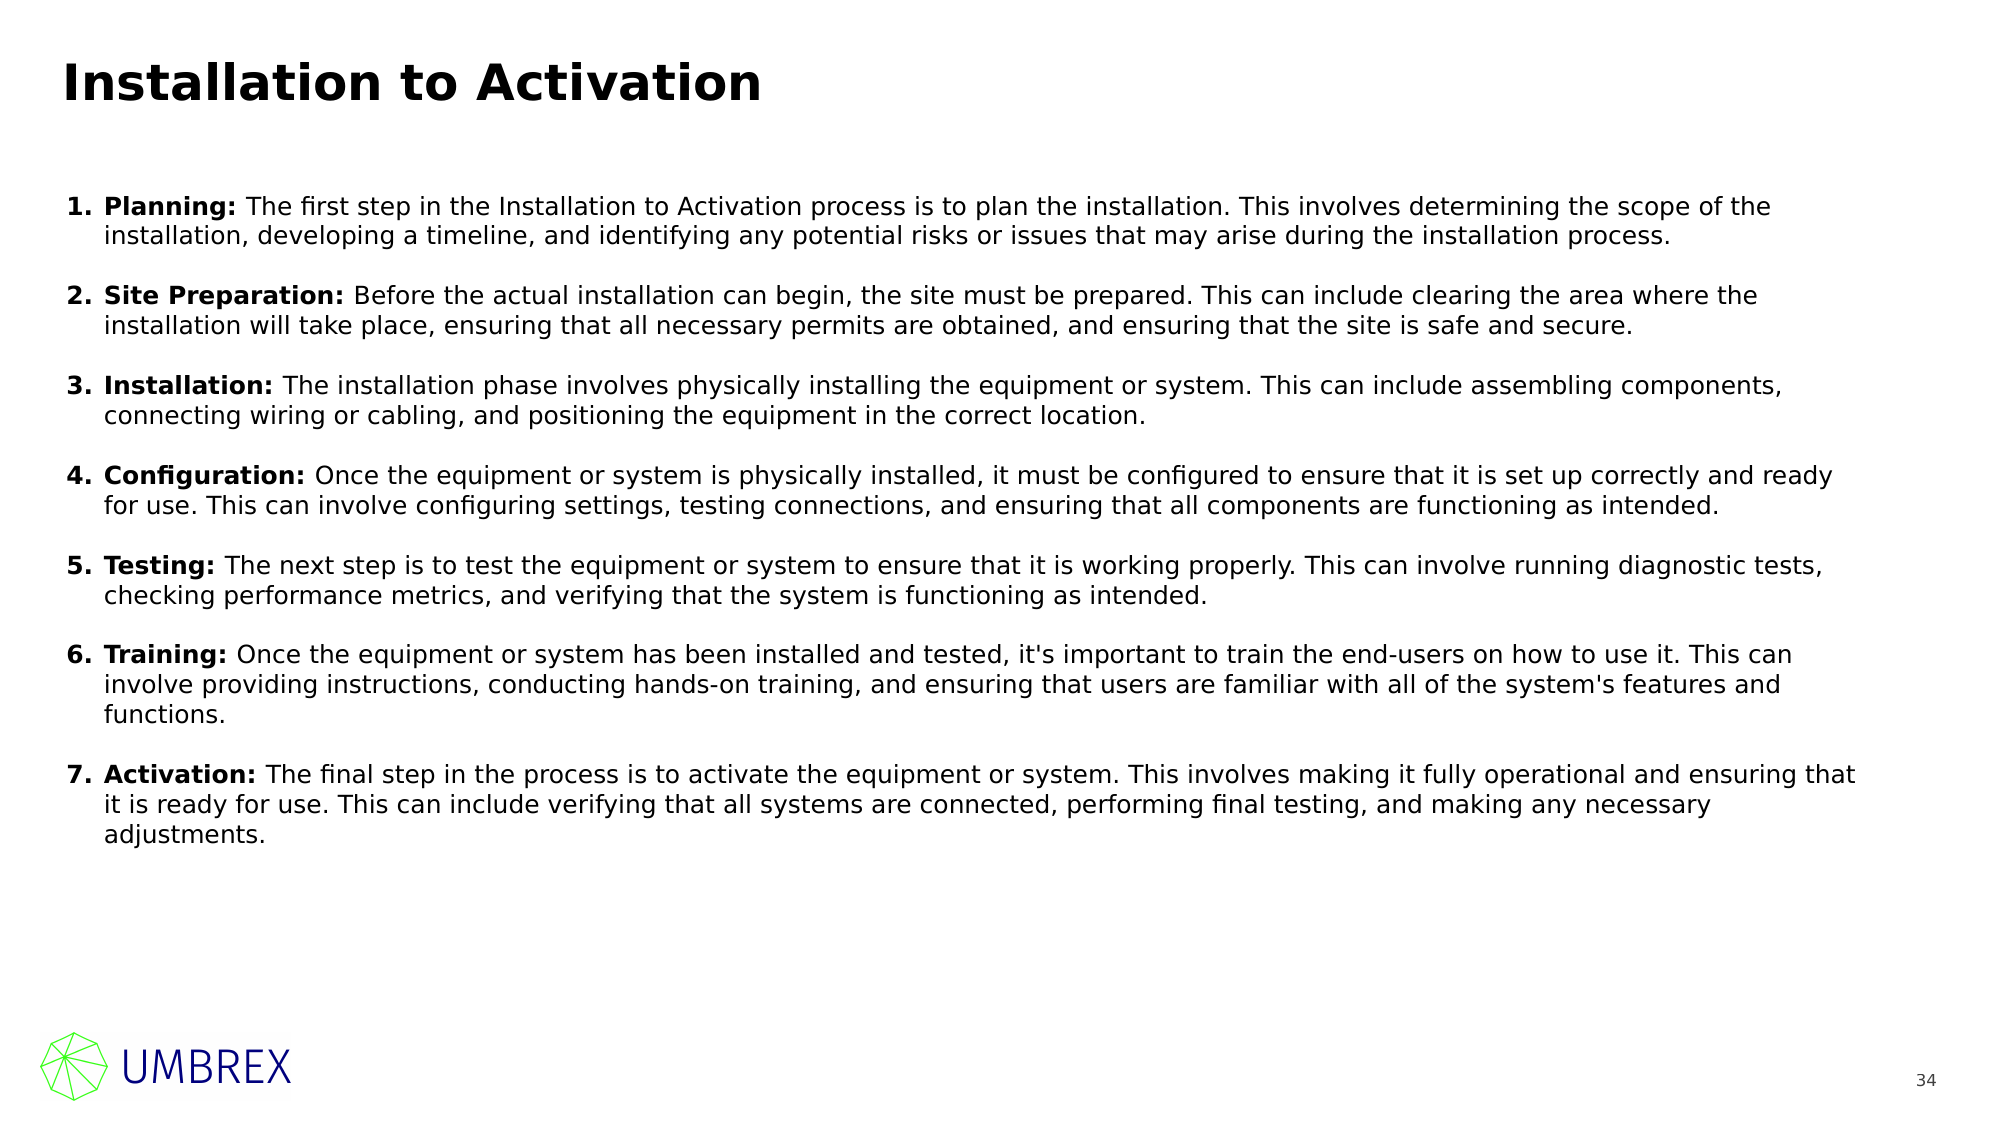

# Installation to Activation
Planning: The first step in the Installation to Activation process is to plan the installation. This involves determining the scope of the installation, developing a timeline, and identifying any potential risks or issues that may arise during the installation process.

Site Preparation: Before the actual installation can begin, the site must be prepared. This can include clearing the area where the installation will take place, ensuring that all necessary permits are obtained, and ensuring that the site is safe and secure.

Installation: The installation phase involves physically installing the equipment or system. This can include assembling components, connecting wiring or cabling, and positioning the equipment in the correct location.

Configuration: Once the equipment or system is physically installed, it must be configured to ensure that it is set up correctly and ready for use. This can involve configuring settings, testing connections, and ensuring that all components are functioning as intended.

Testing: The next step is to test the equipment or system to ensure that it is working properly. This can involve running diagnostic tests, checking performance metrics, and verifying that the system is functioning as intended.

Training: Once the equipment or system has been installed and tested, it's important to train the end-users on how to use it. This can involve providing instructions, conducting hands-on training, and ensuring that users are familiar with all of the system's features and functions.

Activation: The final step in the process is to activate the equipment or system. This involves making it fully operational and ensuring that it is ready for use. This can include verifying that all systems are connected, performing final testing, and making any necessary adjustments.